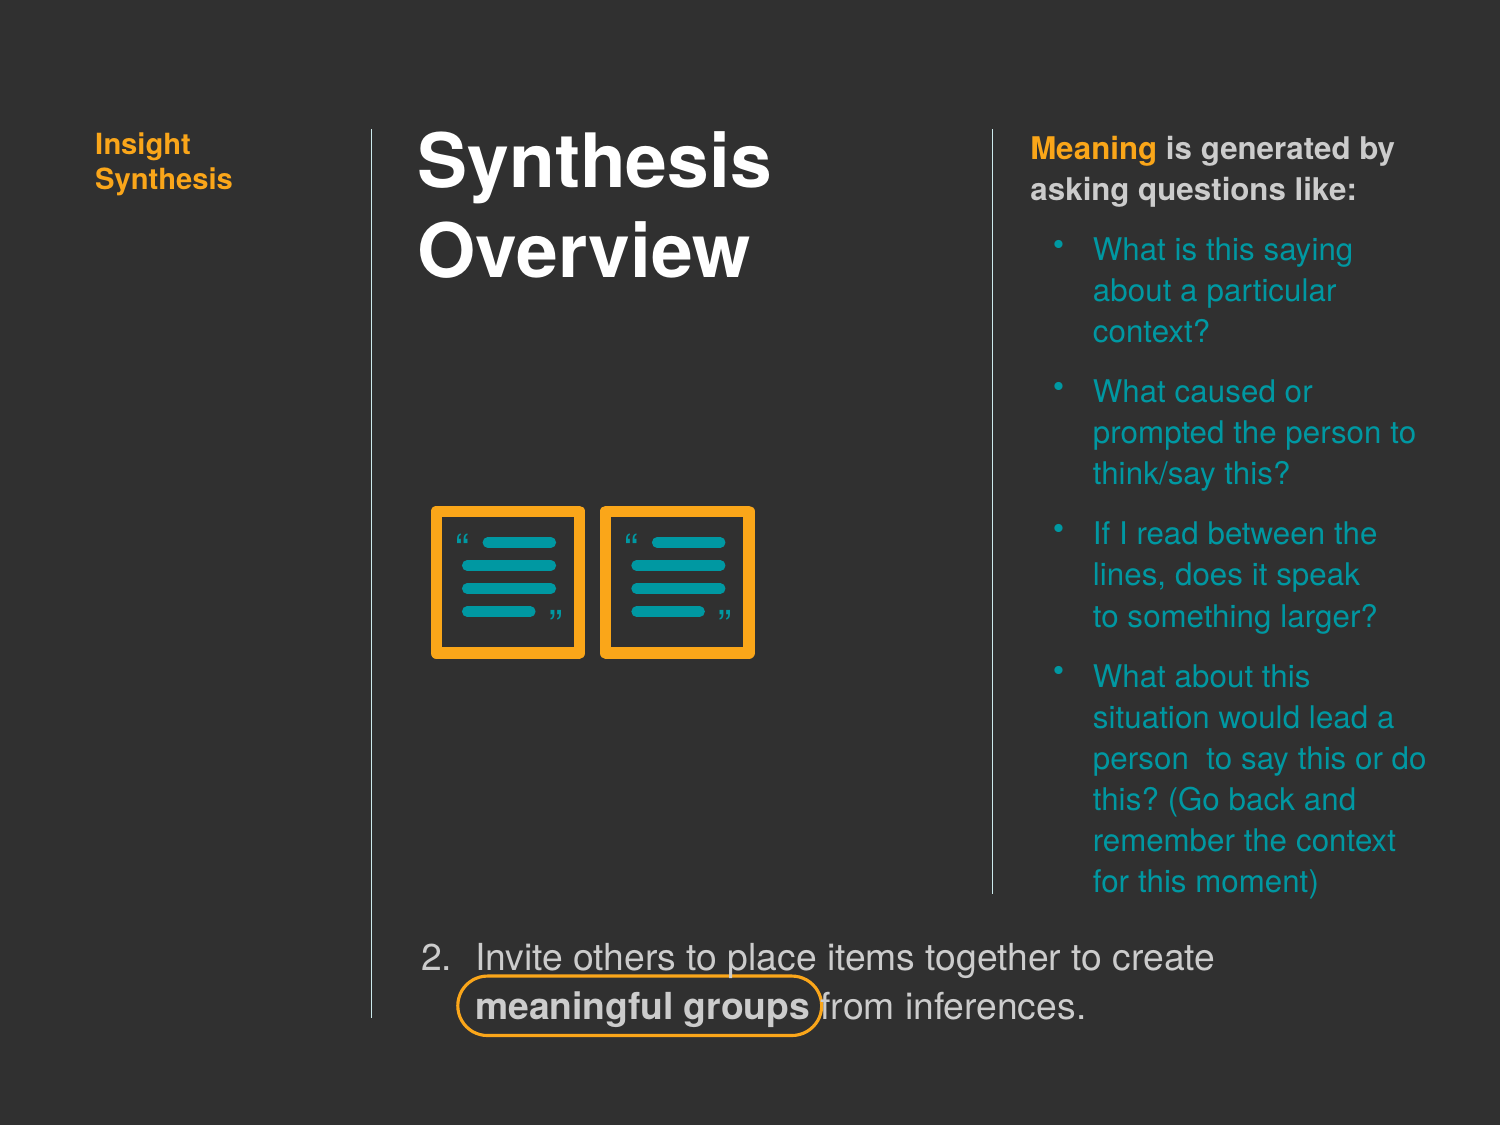

Synthesis
Overview
Meaning is generated by asking questions like:
What is this saying about a particular context?
What caused or prompted the person to think/say this?
If I read between the lines, does it speak
to something larger?
What about this situation would lead a person  to say this or do this? (Go back and remember the context for this moment)
Insight Synthesis

“
“

“
“

Invite others to place items together to create
meaningful groups from inferences.